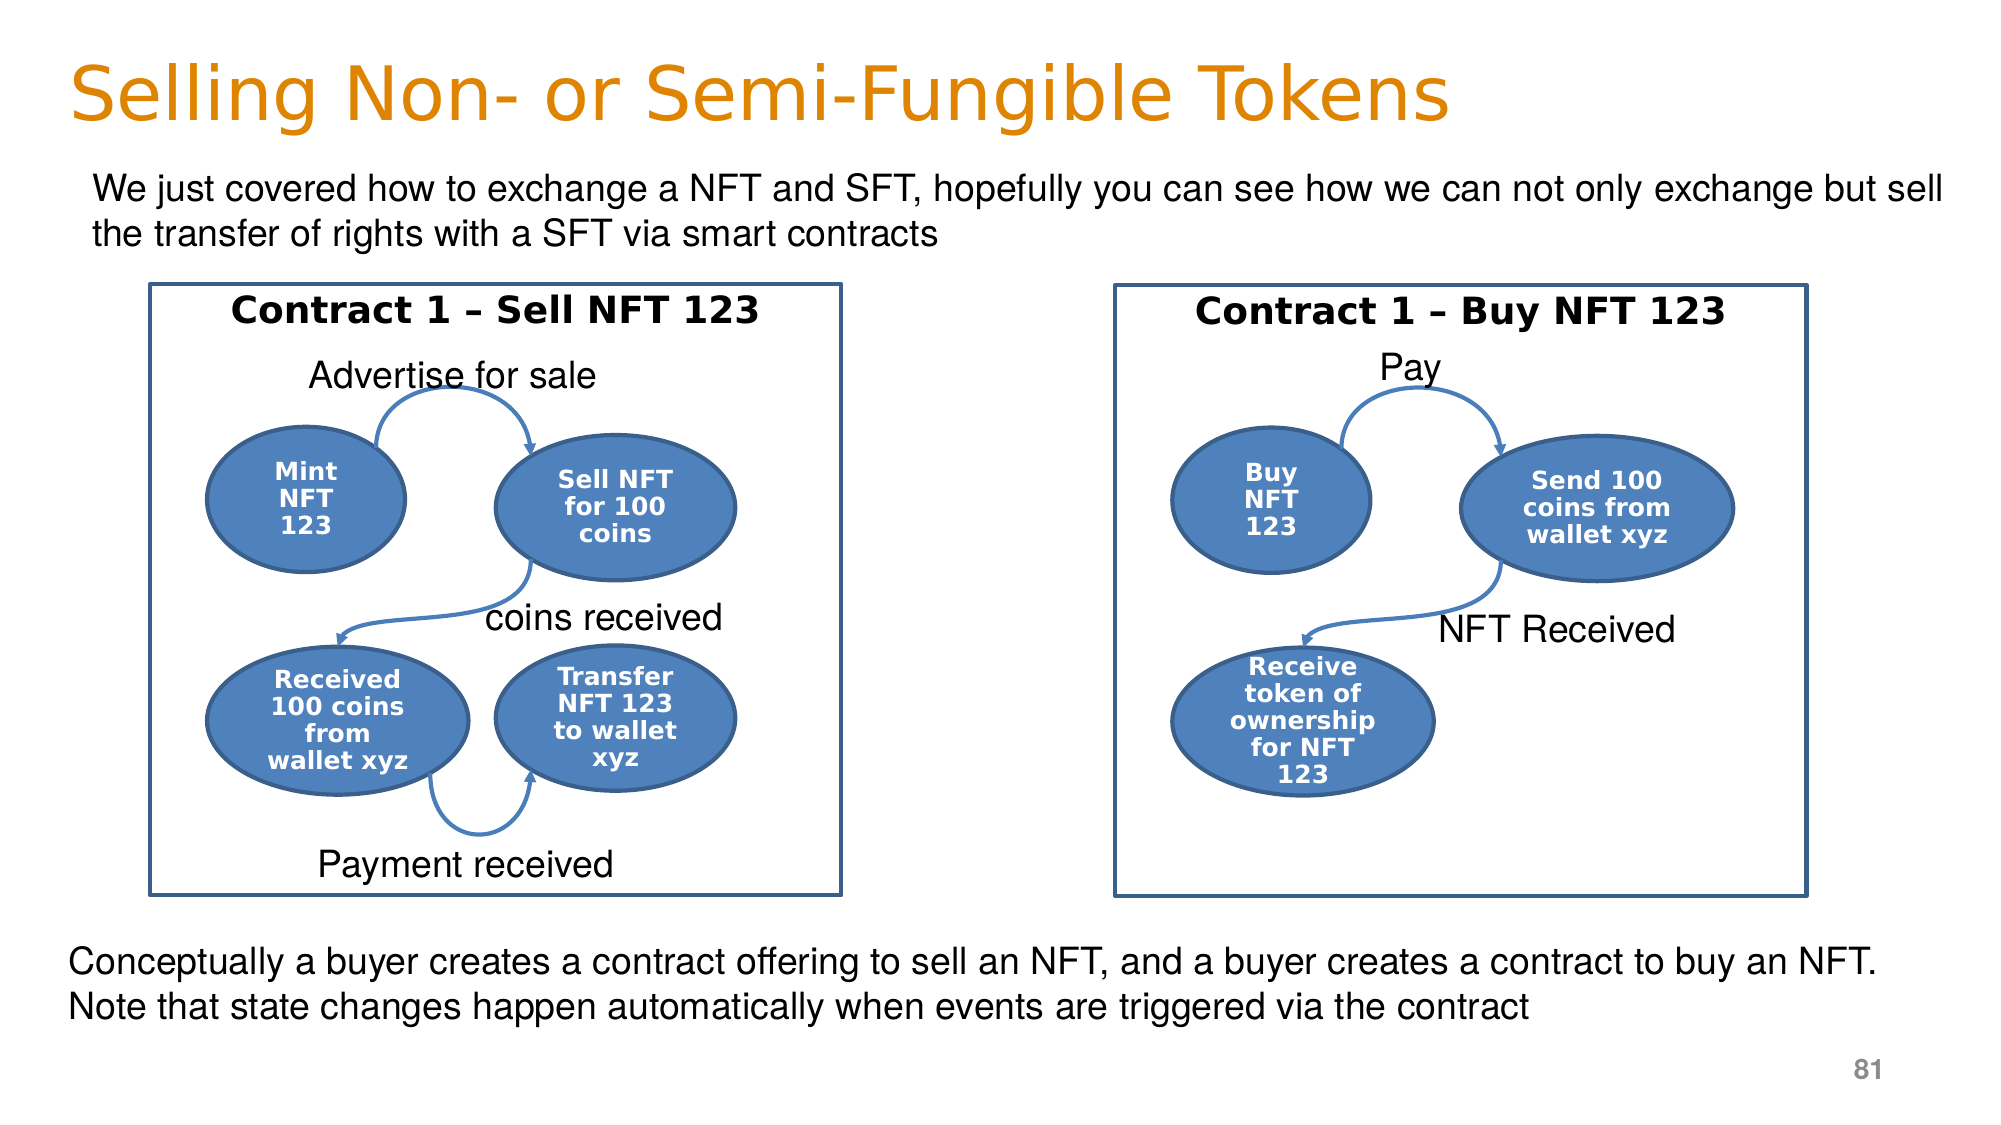

# Selling Non- or Semi-Fungible Tokens
We just covered how to exchange a NFT and SFT, hopefully you can see how we can not only exchange but sell the transfer of rights with a SFT via smart contracts
Contract 1 – Sell NFT 123
Contract 1 – Buy NFT 123
Pay
Advertise for sale
Mint NFT
123
Buy NFT 123
Sell NFT for 100 coins
Send 100 coins from wallet xyz
coins received
NFT Received
Transfer NFT 123 to wallet xyz
Received
100 coins from wallet xyz
Receive token of ownership for NFT 123
Payment received
Conceptually a buyer creates a contract offering to sell an NFT, and a buyer creates a contract to buy an NFT. Note that state changes happen automatically when events are triggered via the contract
81
Google Maps
GMail